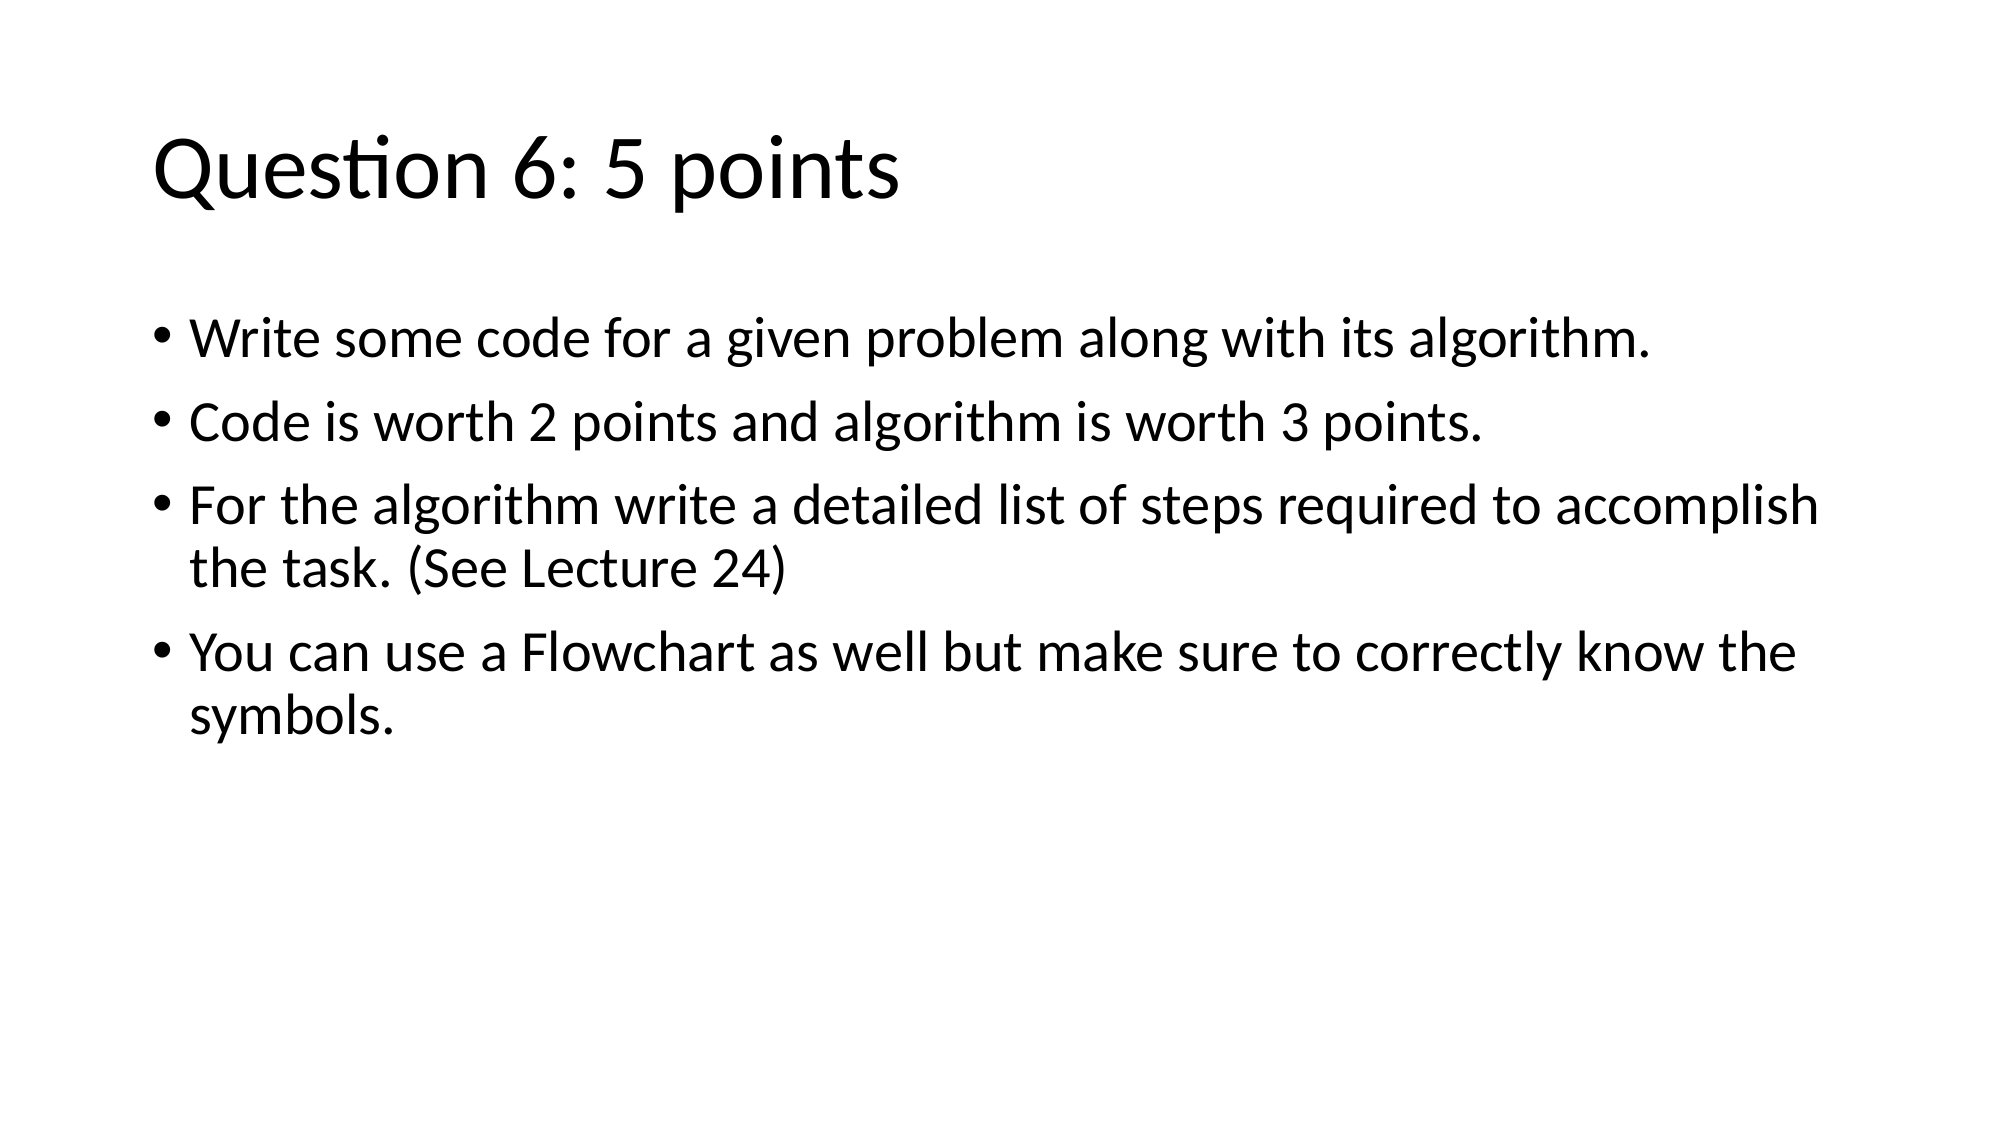

# Question 6: 5 points
Write some code for a given problem along with its algorithm.
Code is worth 2 points and algorithm is worth 3 points.
For the algorithm write a detailed list of steps required to accomplish the task. (See Lecture 24)
You can use a Flowchart as well but make sure to correctly know the symbols.